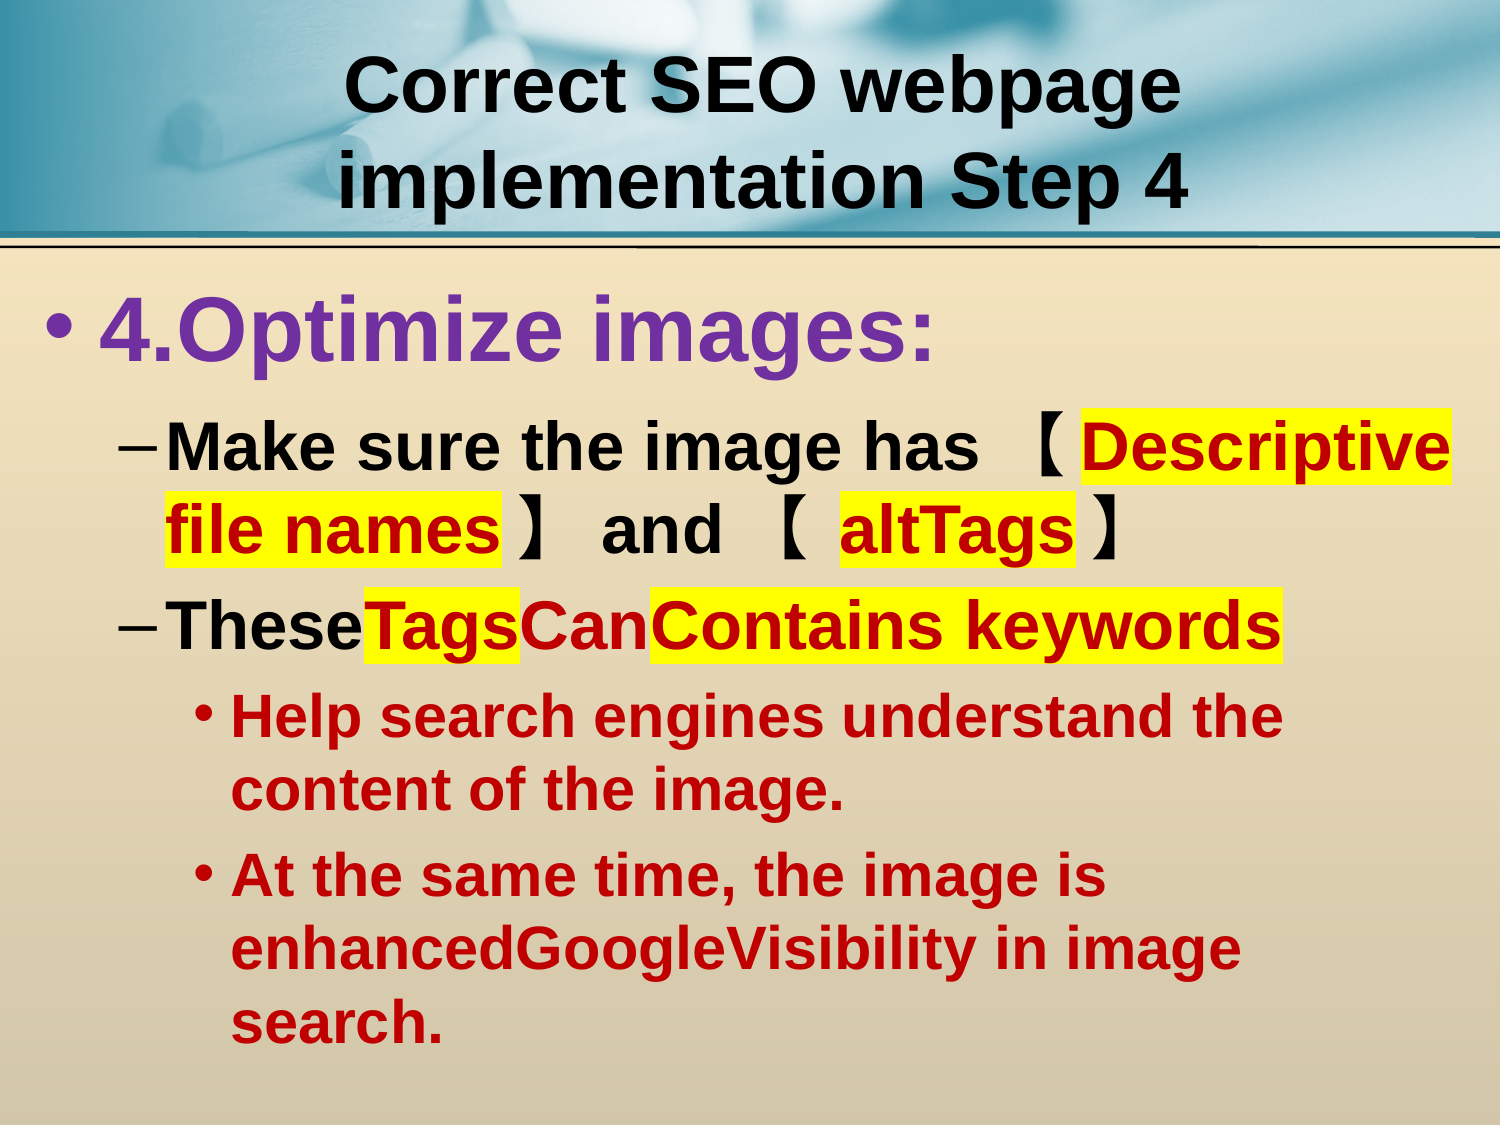

# Correct SEO webpage implementation Step 4
4.Optimize images:
Make sure the image has【Descriptive file names】and【 altTags】
TheseTagsCanContains keywords
Help search engines understand the content of the image.
At the same time, the image is enhancedGoogleVisibility in image search.